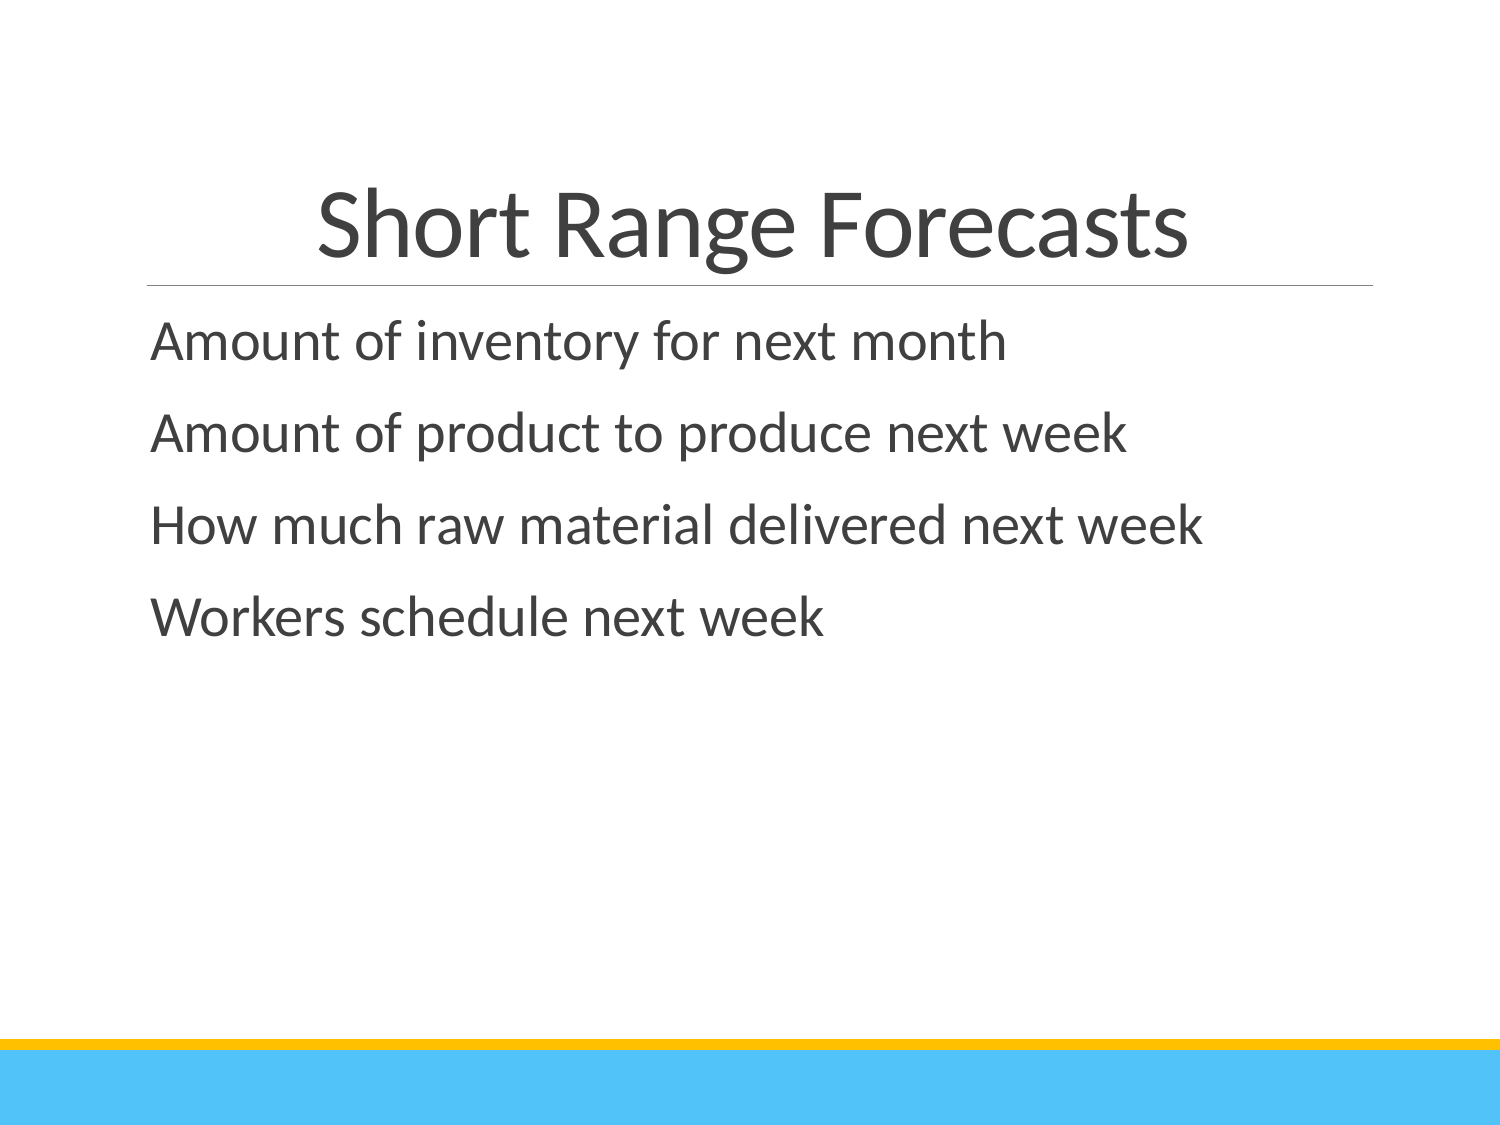

# Short Range Forecasts
Amount of inventory for next month
Amount of product to produce next week
How much raw material delivered next week
Workers schedule next week